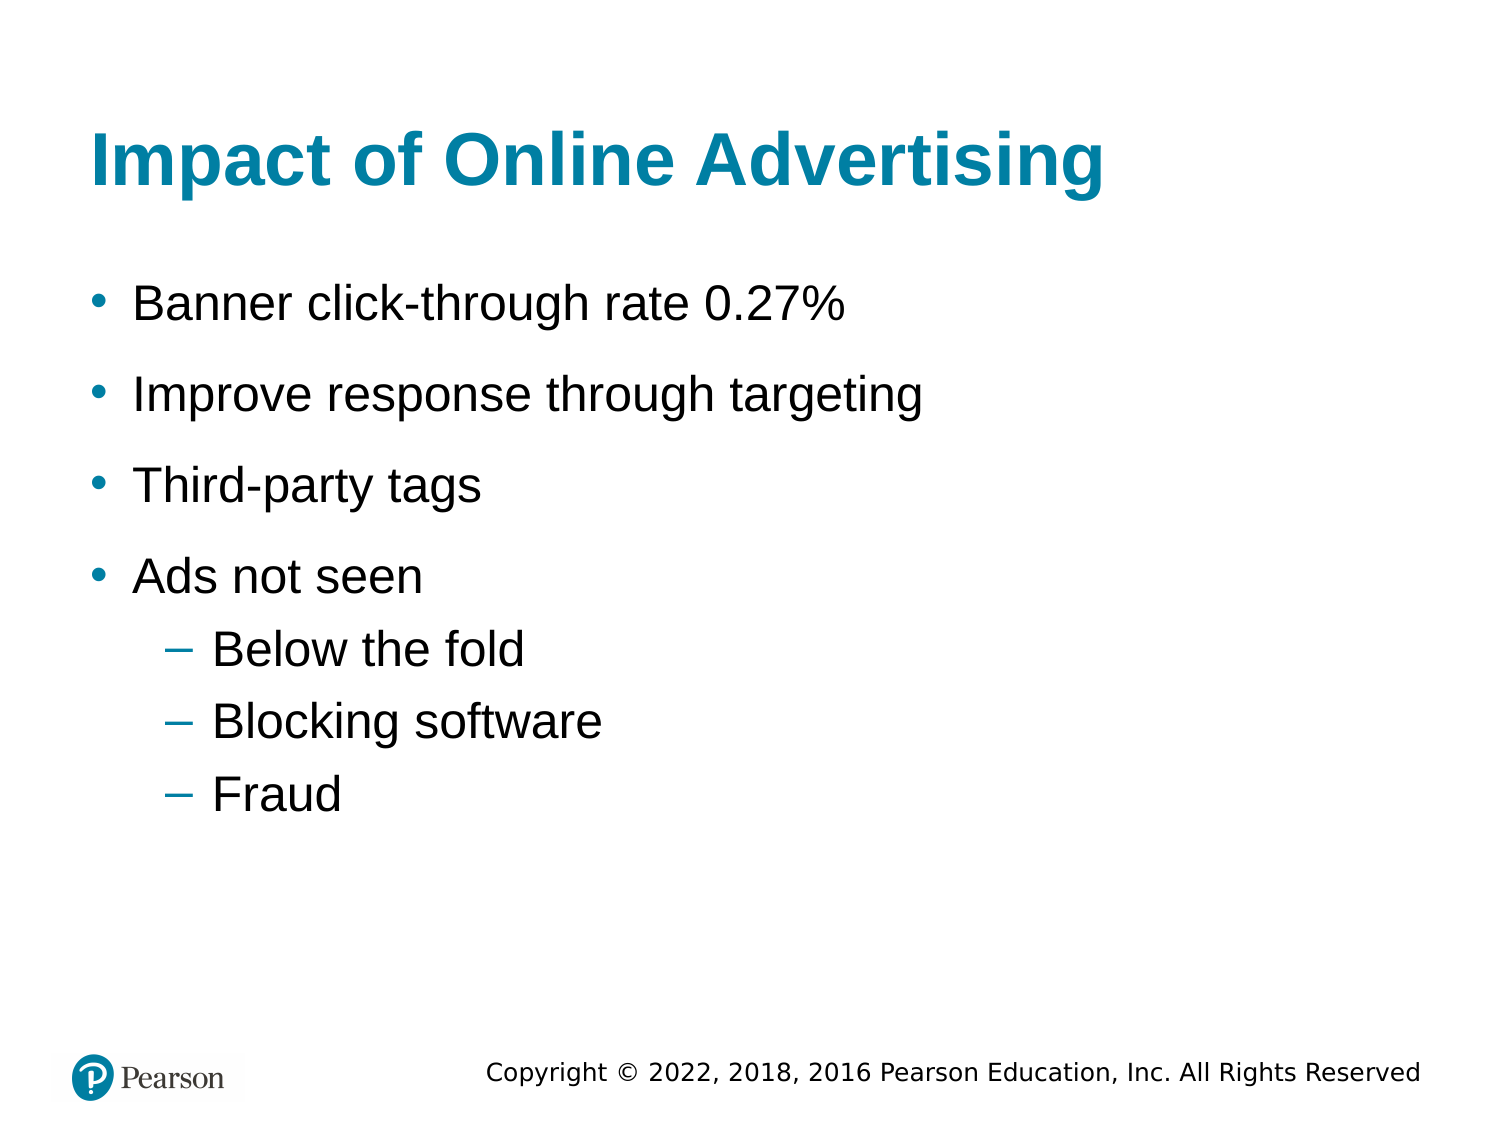

# Impact of Online Advertising
Banner click-through rate 0.27%
Improve response through targeting
Third-party tags
Ads not seen
Below the fold
Blocking software
Fraud